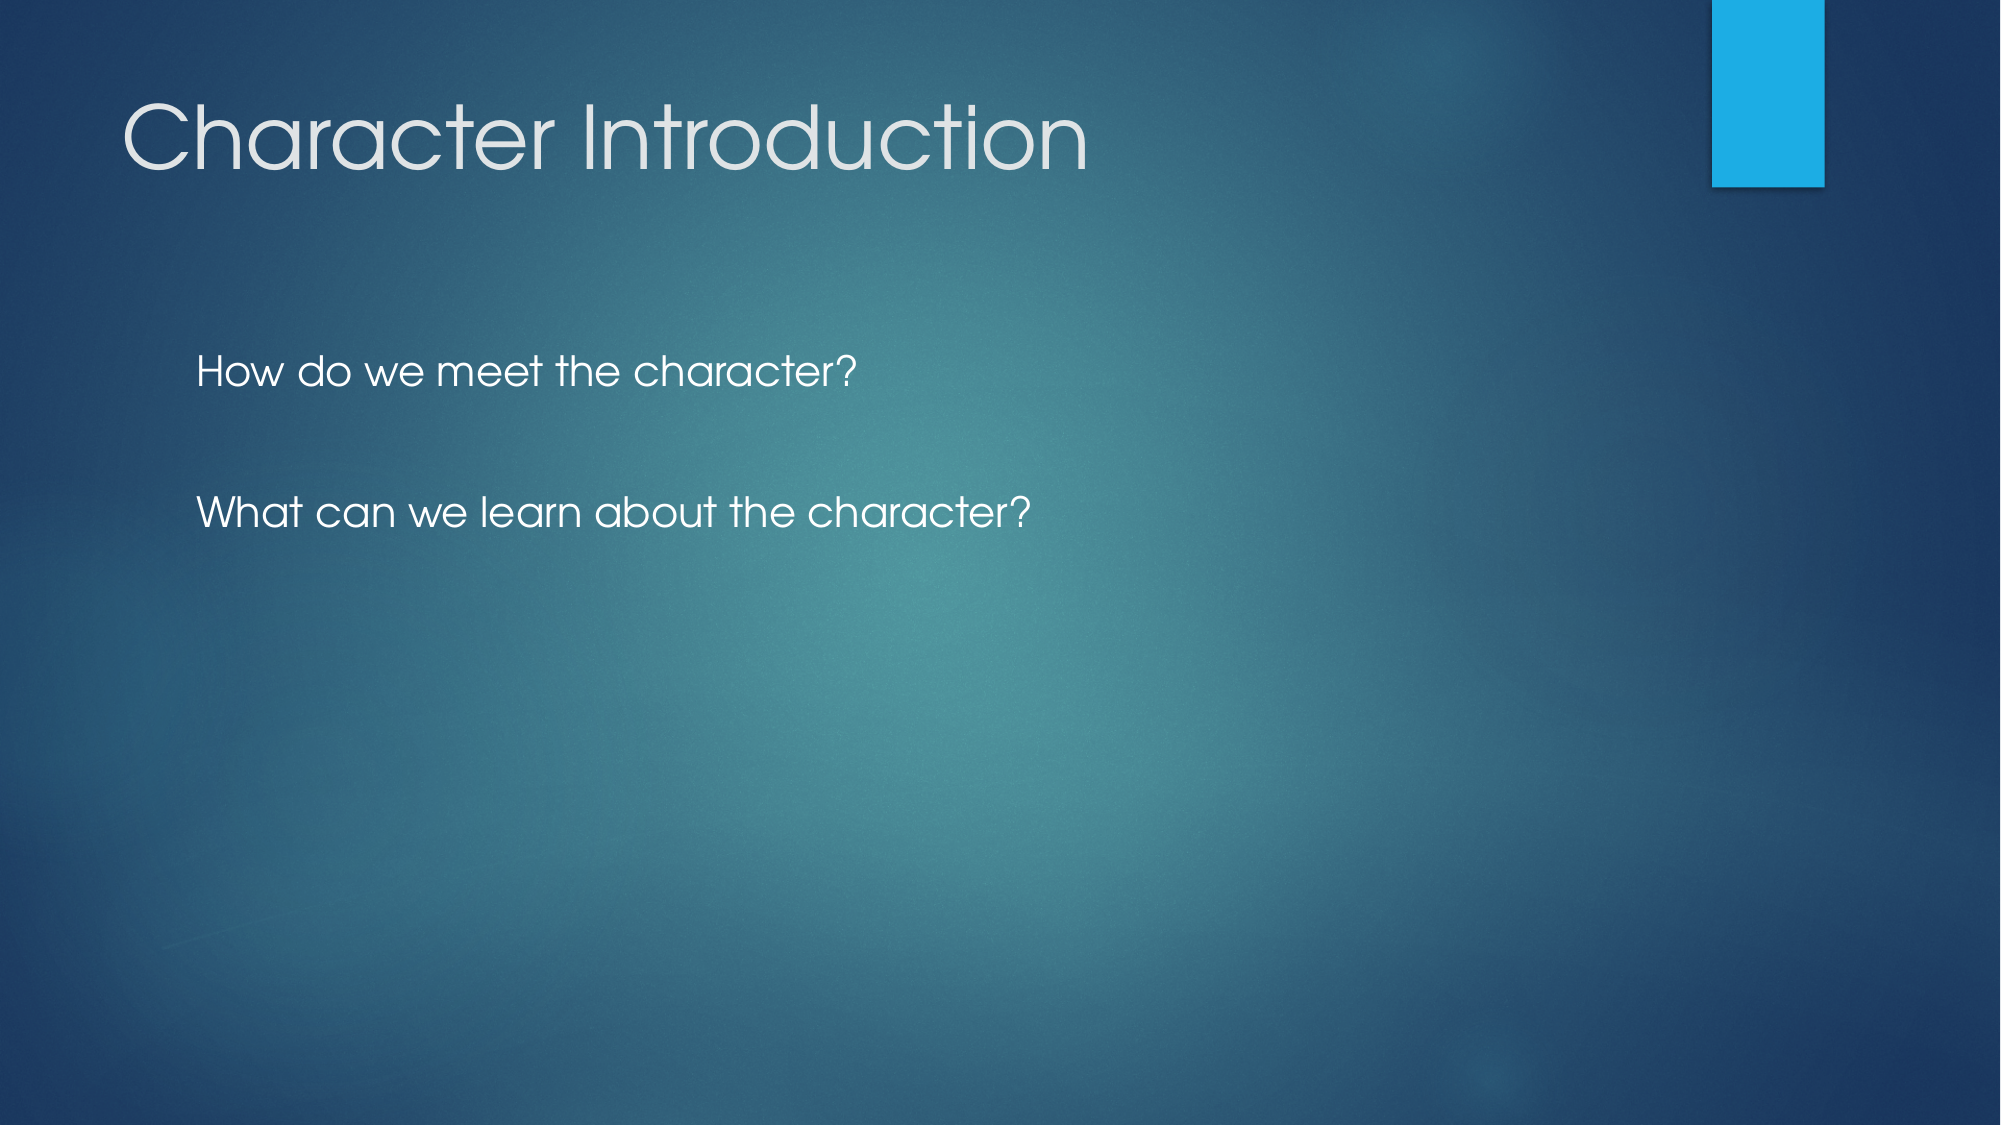

# Character Introduction
How do we meet the character?

What can we learn about the character?